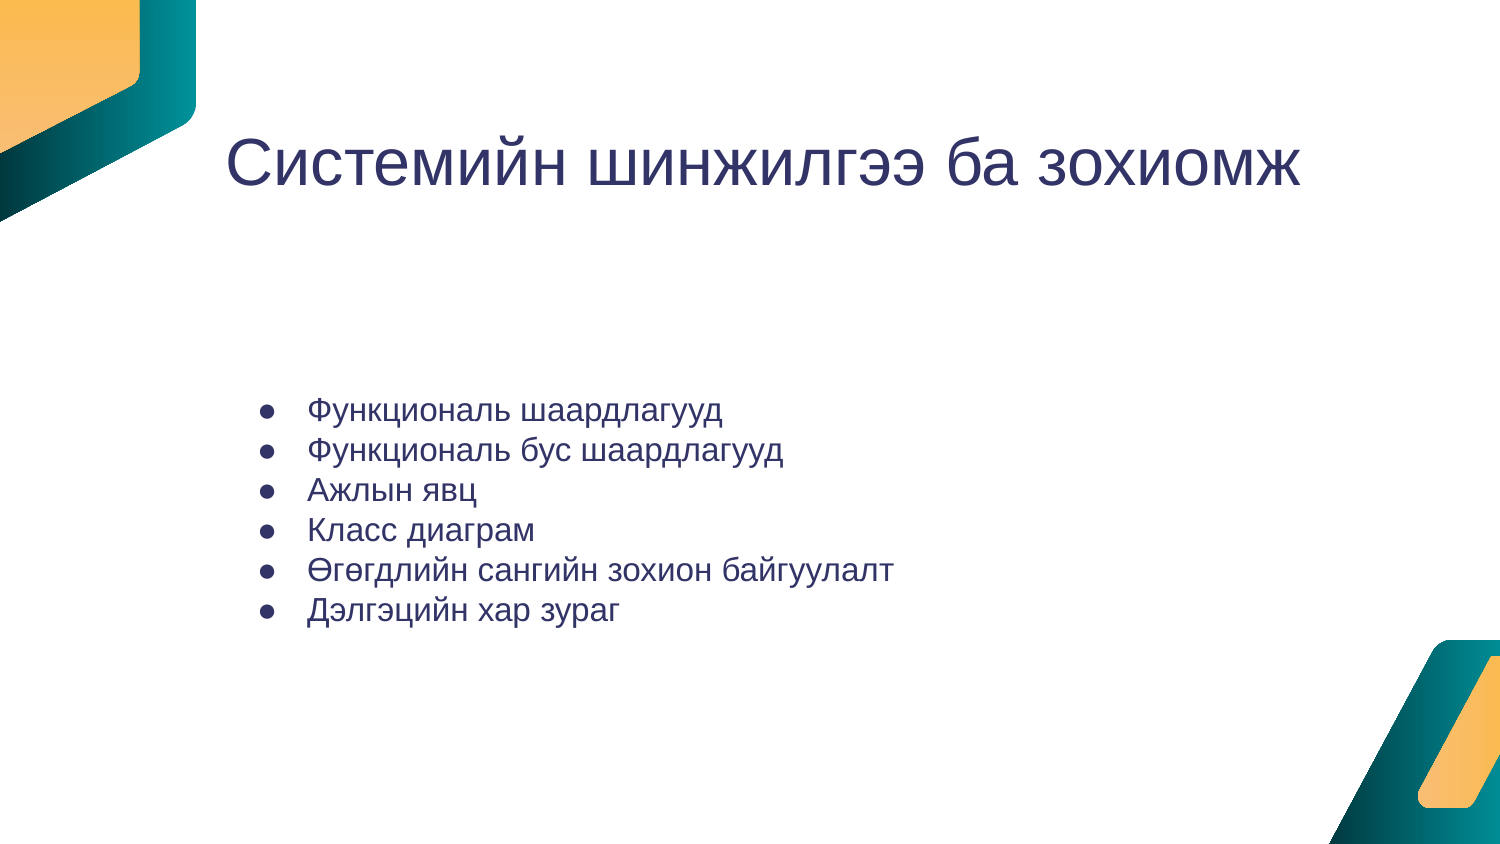

Системийн шинжилгээ ба зохиомж
Функциональ шаардлагууд
Функциональ бус шаардлагууд
Ажлын явц
Класс диаграм
Өгөгдлийн сангийн зохион байгуулалт
Дэлгэцийн хар зураг